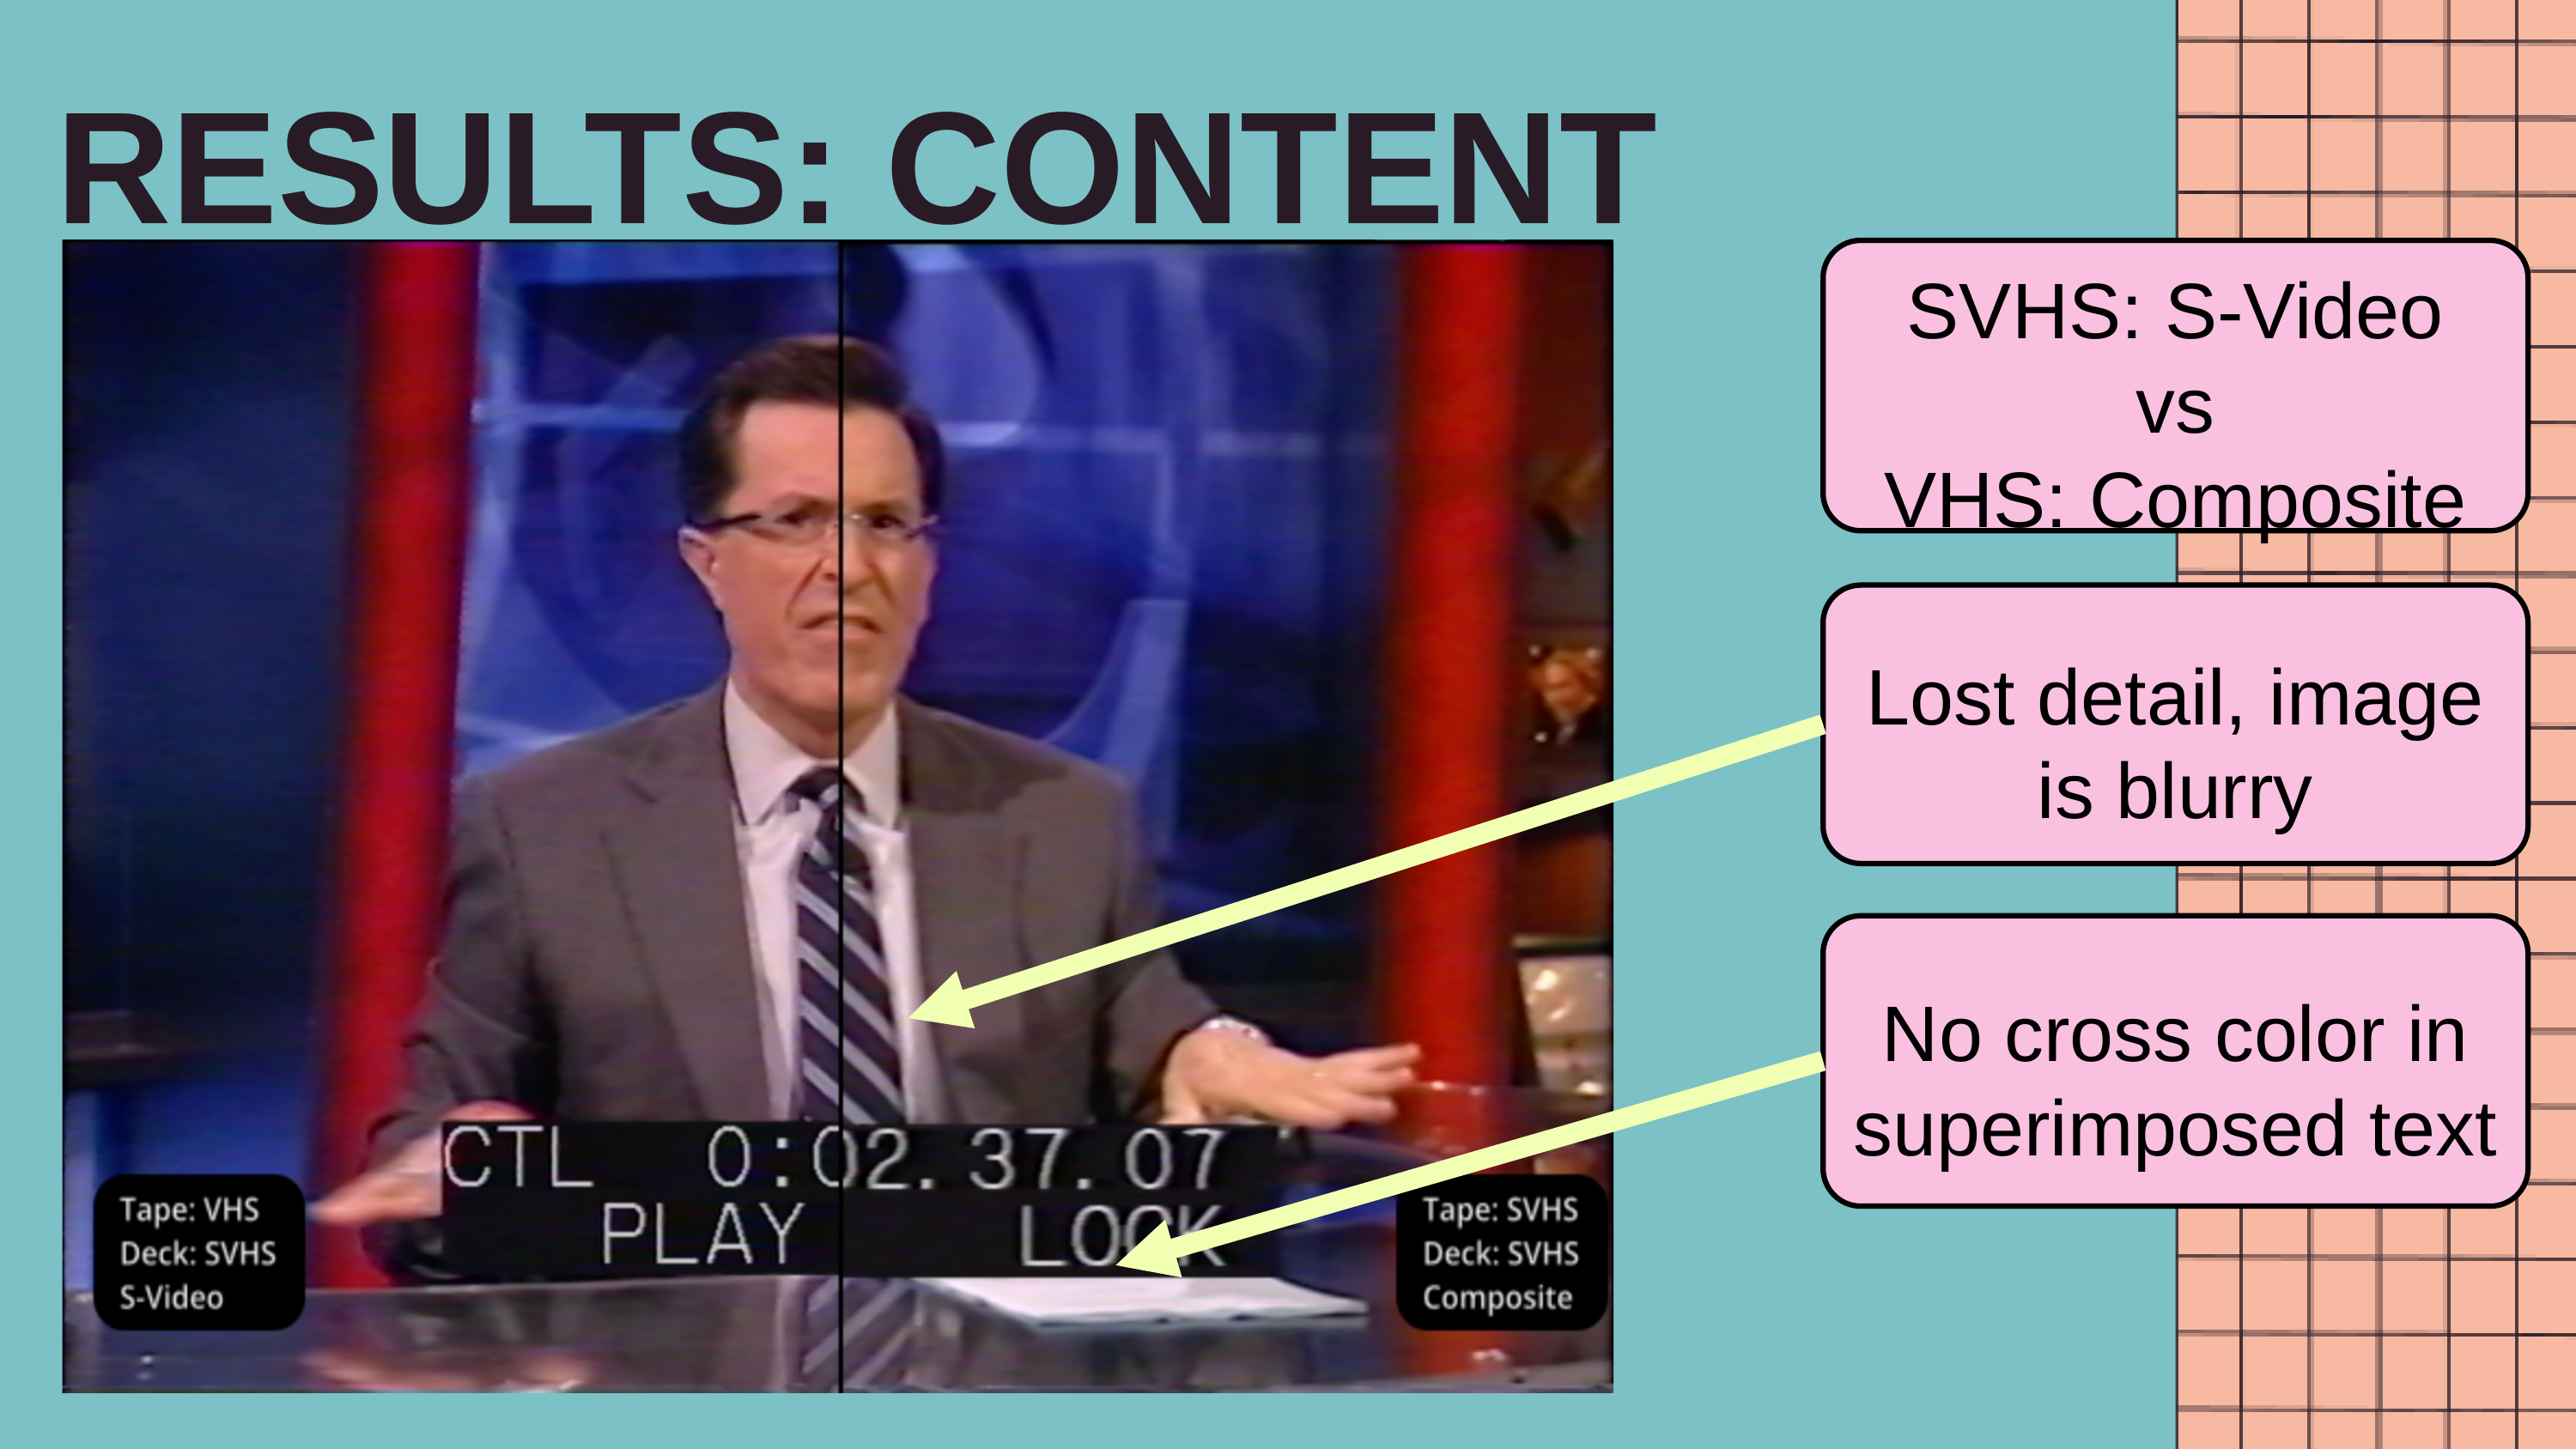

RESULTS: CONTENT

SVHS: S-Video
vs
VHS: Composite

Lost detail, image is blurry

No cross color in superimposed text